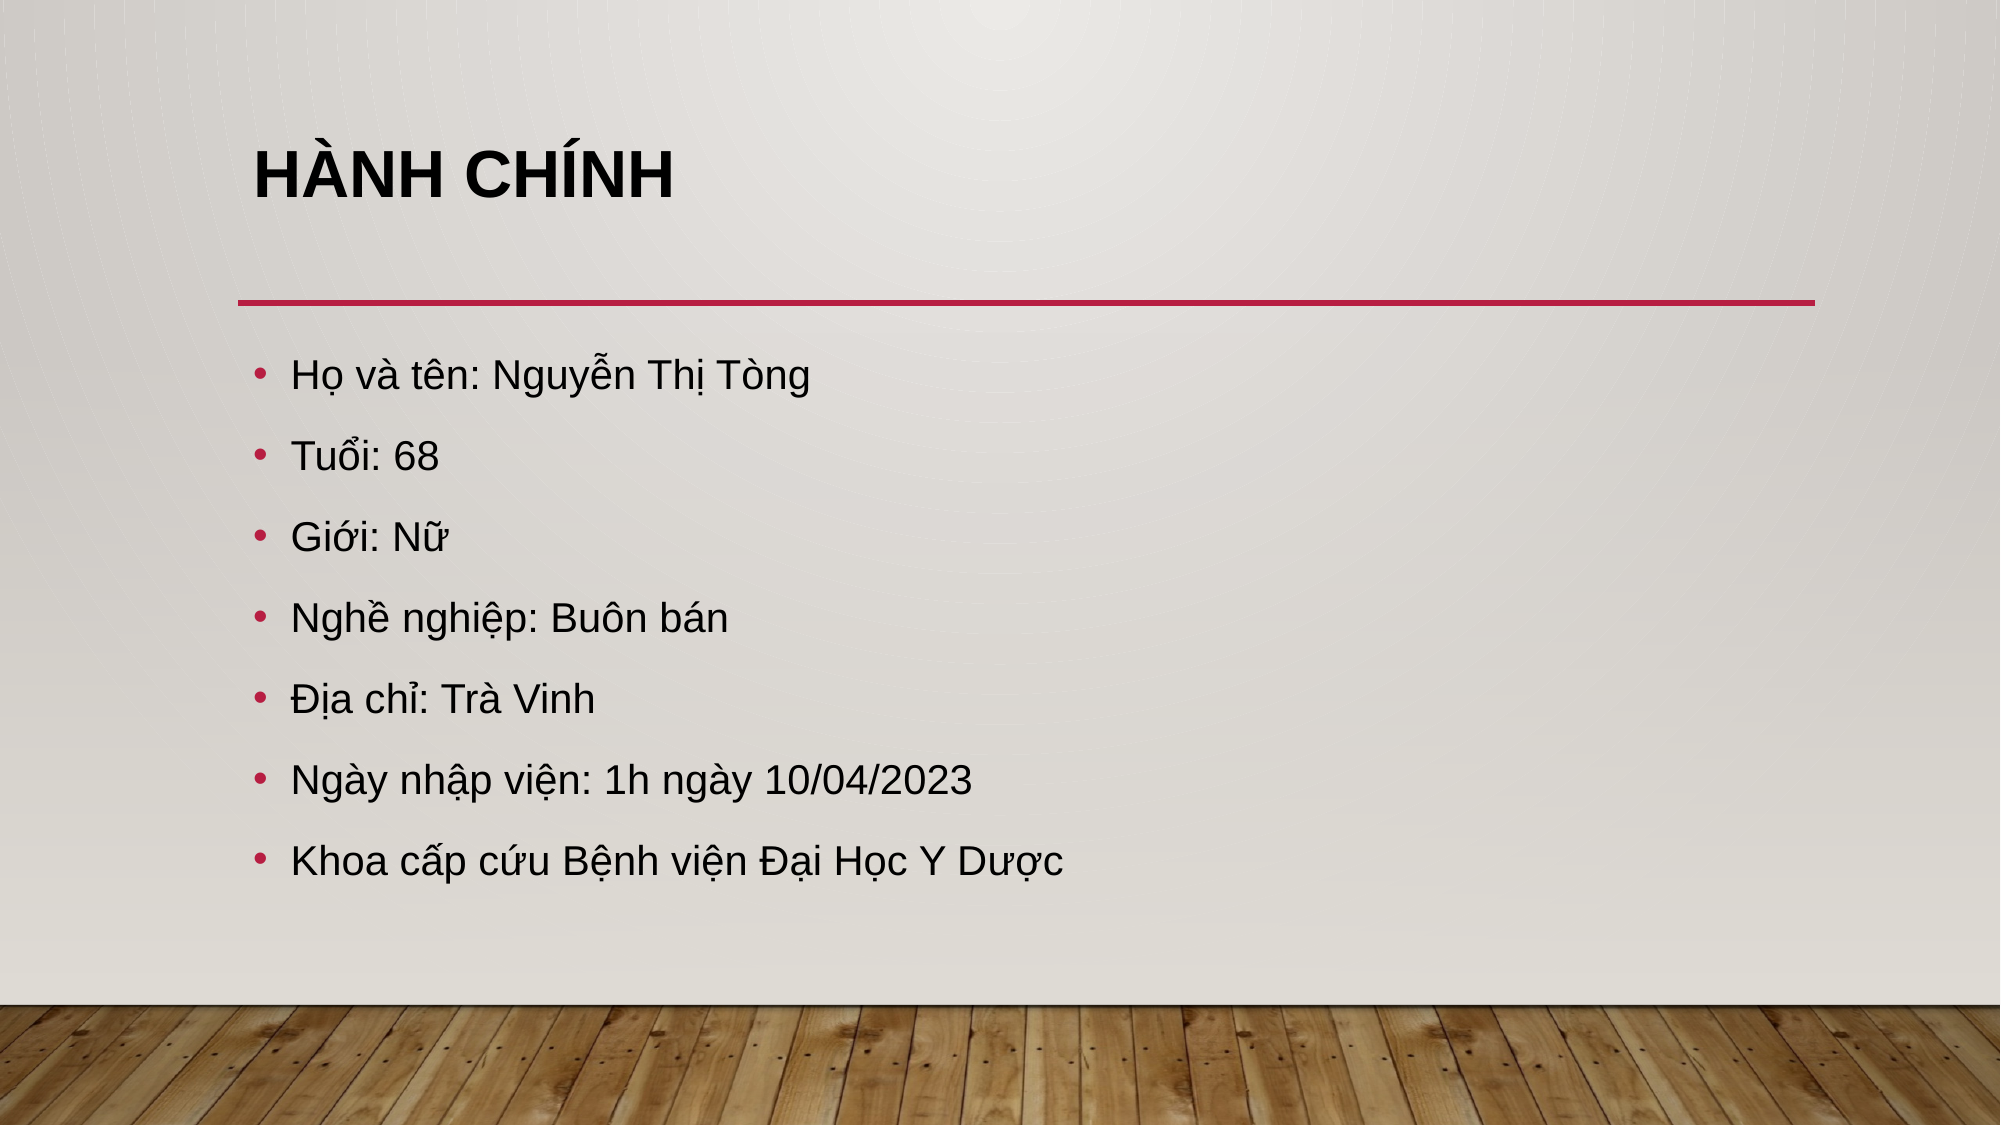

# Hành chính
Họ và tên: Nguyễn Thị Tòng
Tuổi: 68
Giới: Nữ
Nghề nghiệp: Buôn bán
Địa chỉ: Trà Vinh
Ngày nhập viện: 1h ngày 10/04/2023
Khoa cấp cứu Bệnh viện Đại Học Y Dược